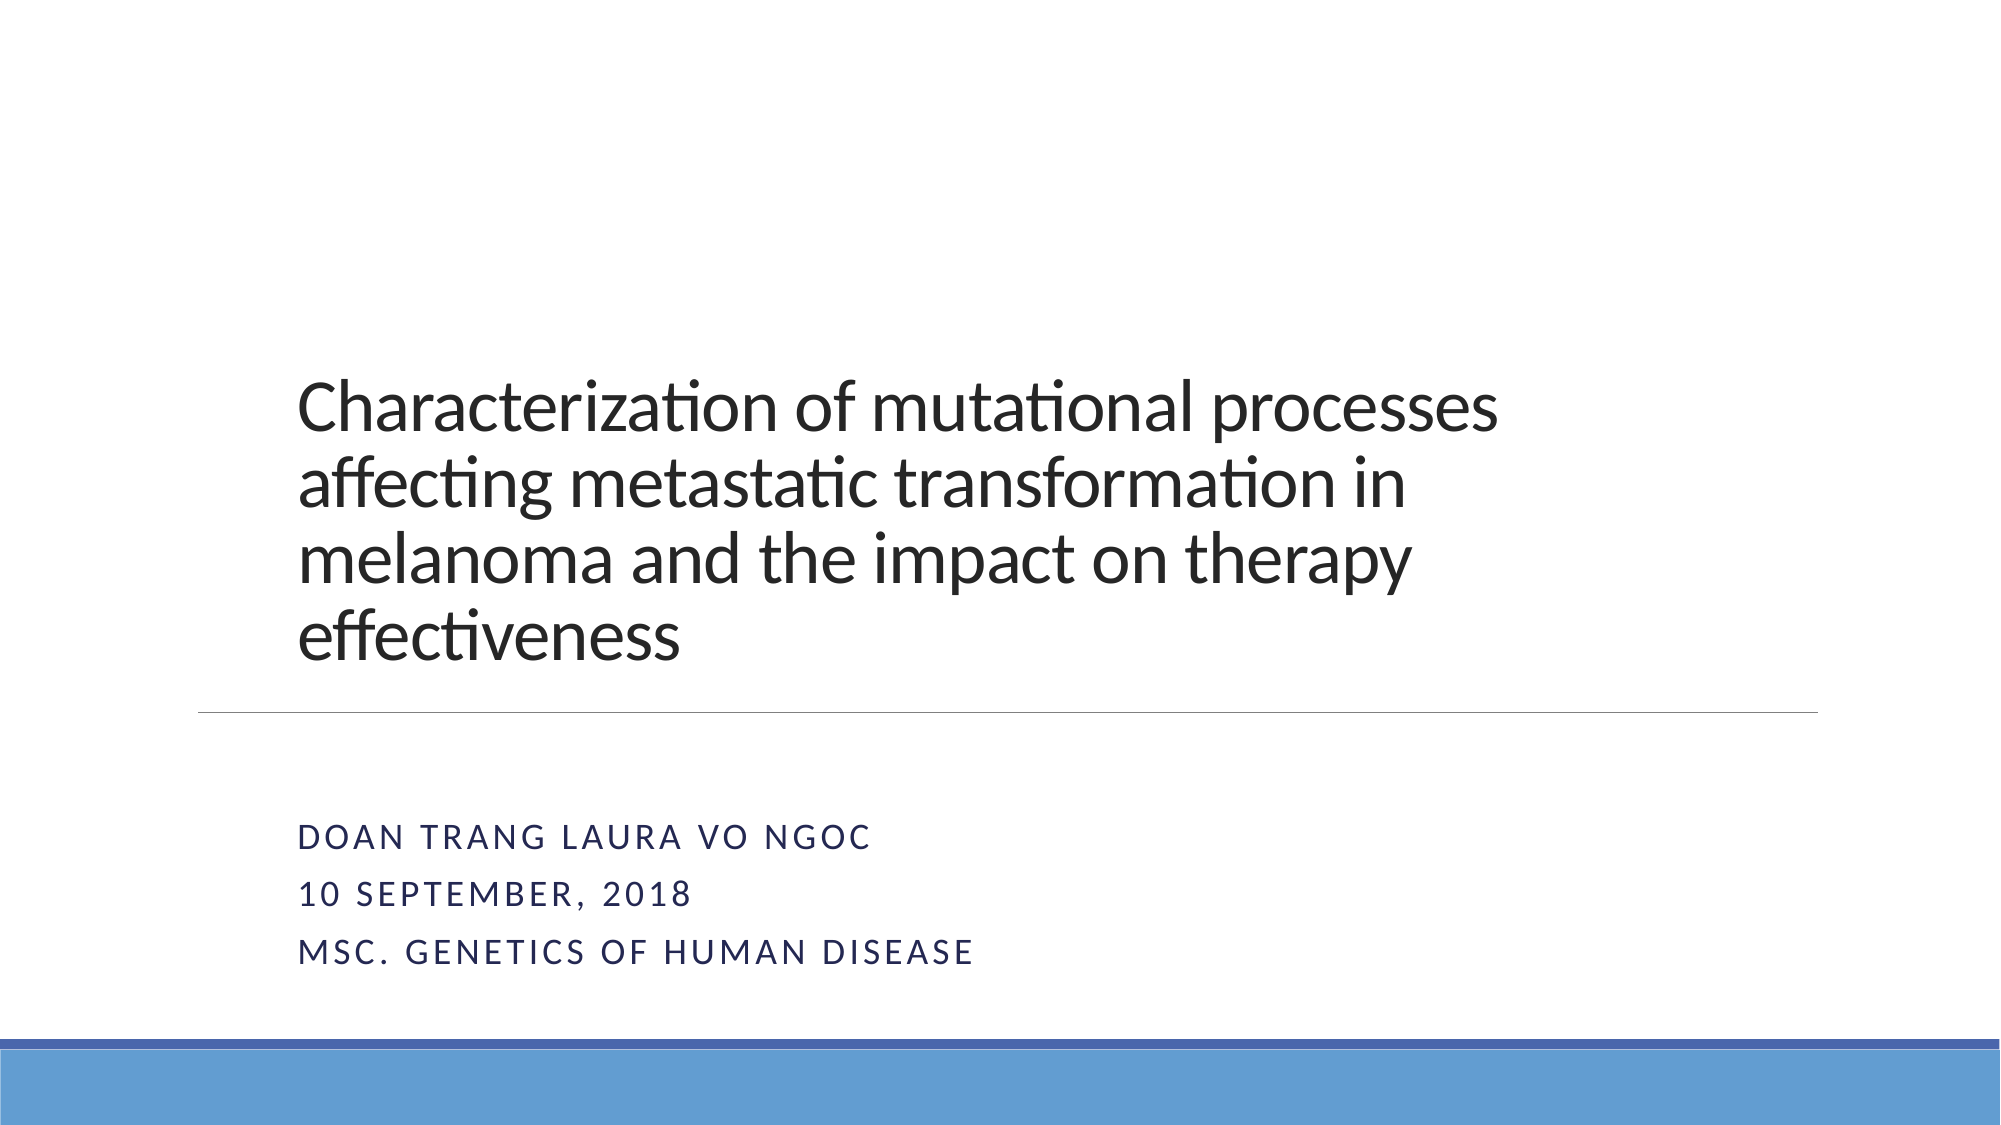

# Characterization of mutational processes affecting metastatic transformation in melanoma and the impact on therapy effectiveness

Doan Trang Laura Vo Ngoc
10 September, 2018
MSc. Genetics of human disease